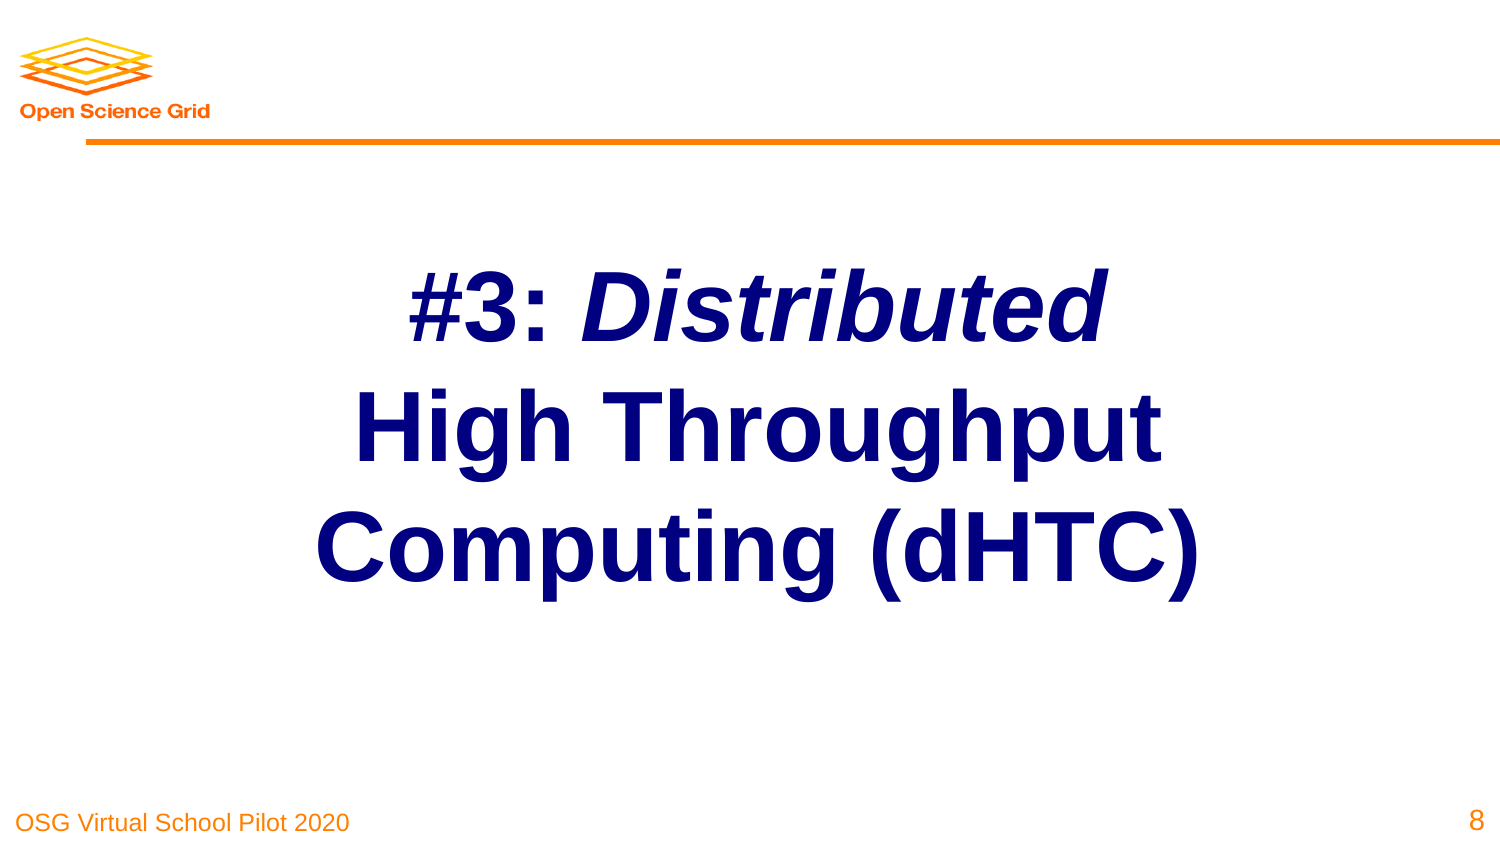

#3: Distributed High Throughput Computing (dHTC)
8